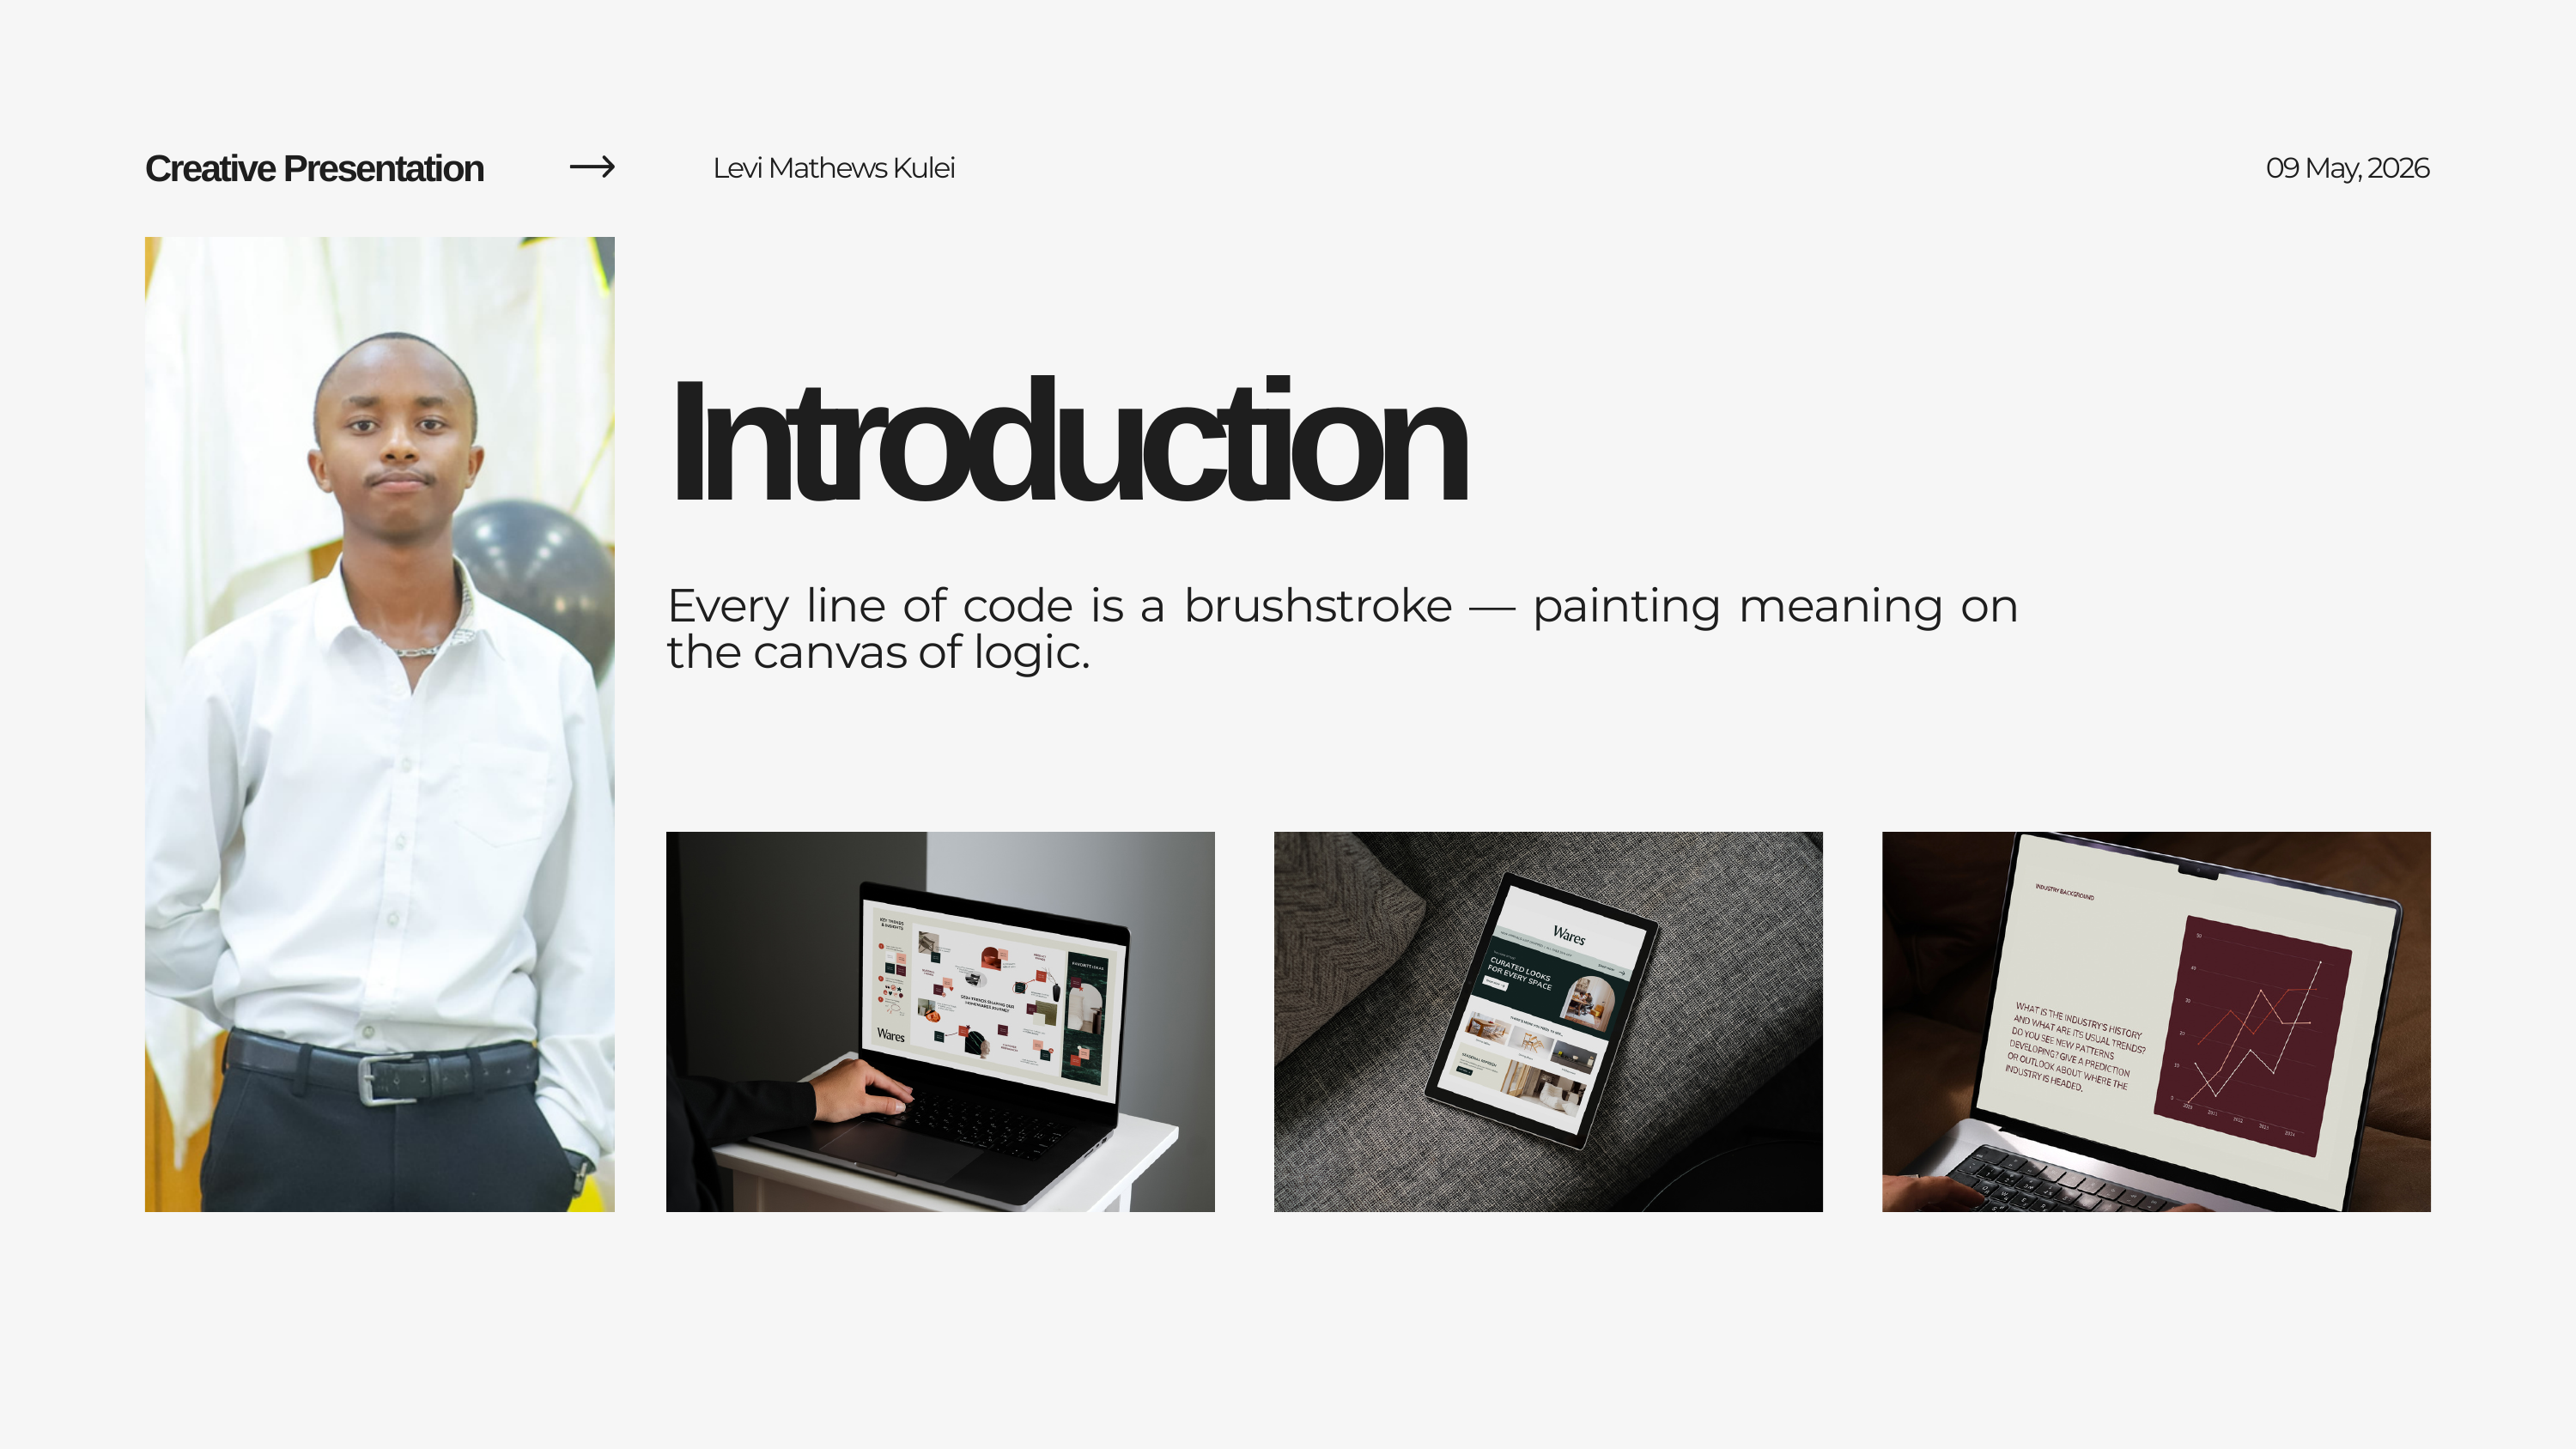

Creative Presentation
Levi Mathews Kulei
09 May, 2026

Introduction
Every line of code is a brushstroke — painting meaning on the canvas of logic.